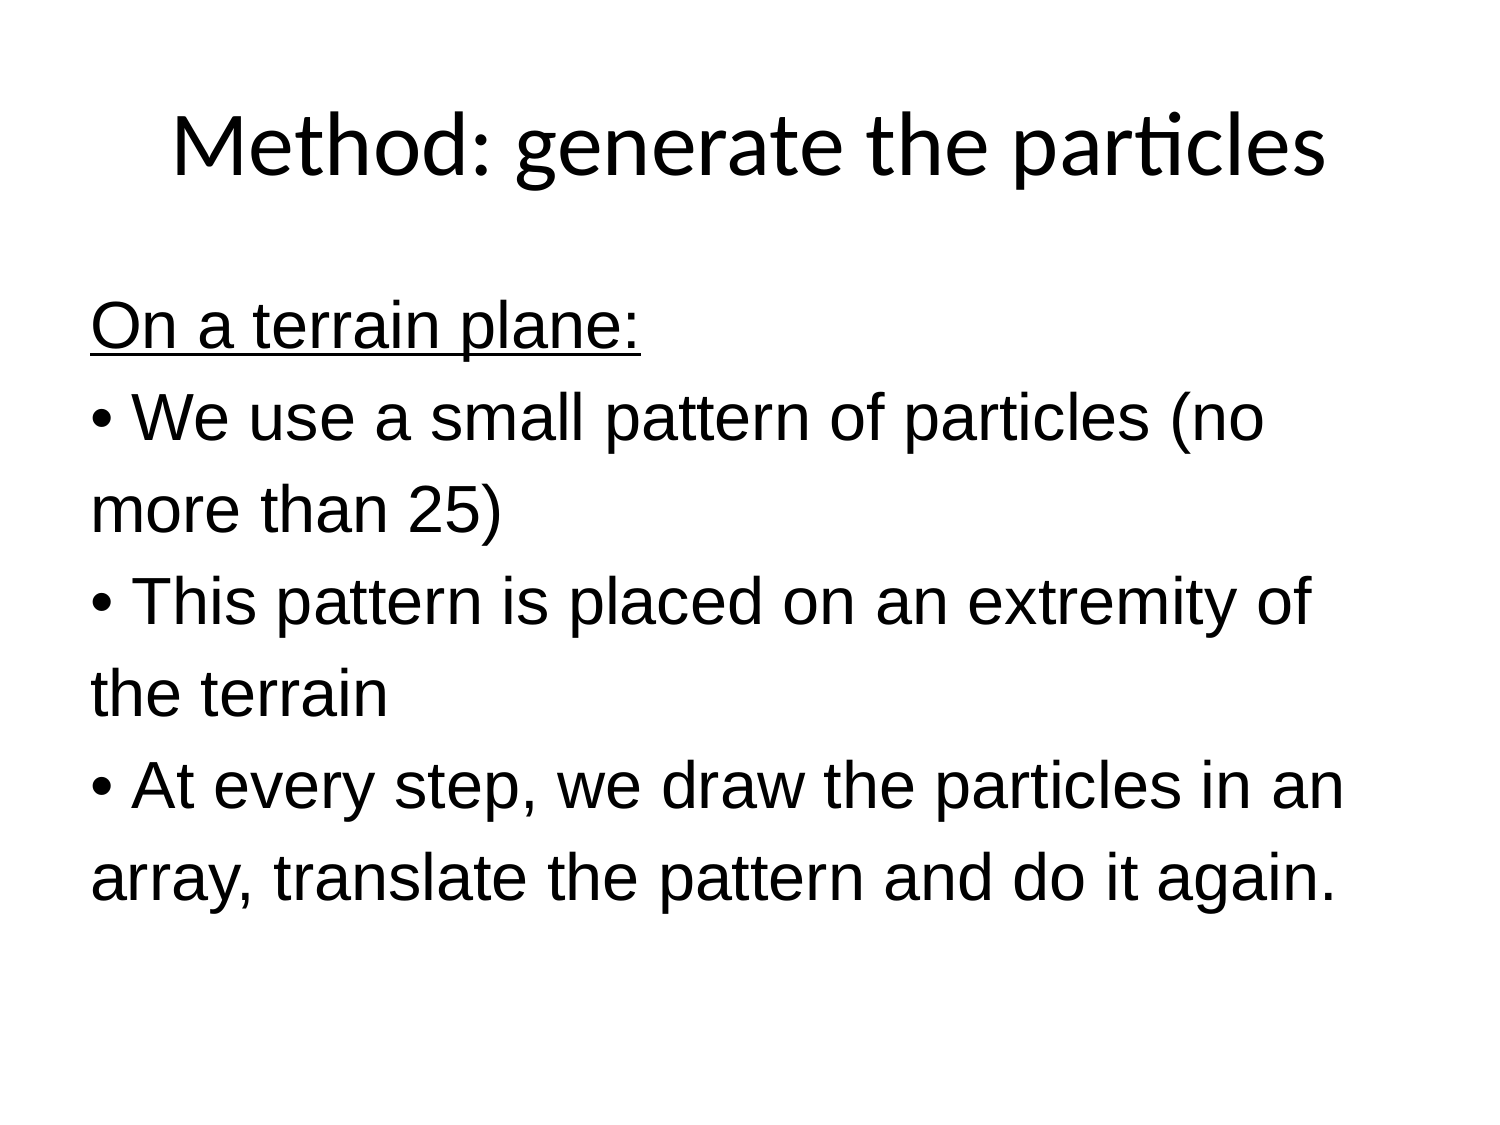

# Method: generate the particles
On a terrain plane:
• We use a small pattern of particles (no more than 25)
• This pattern is placed on an extremity of the terrain
• At every step, we draw the particles in an array, translate the pattern and do it again.